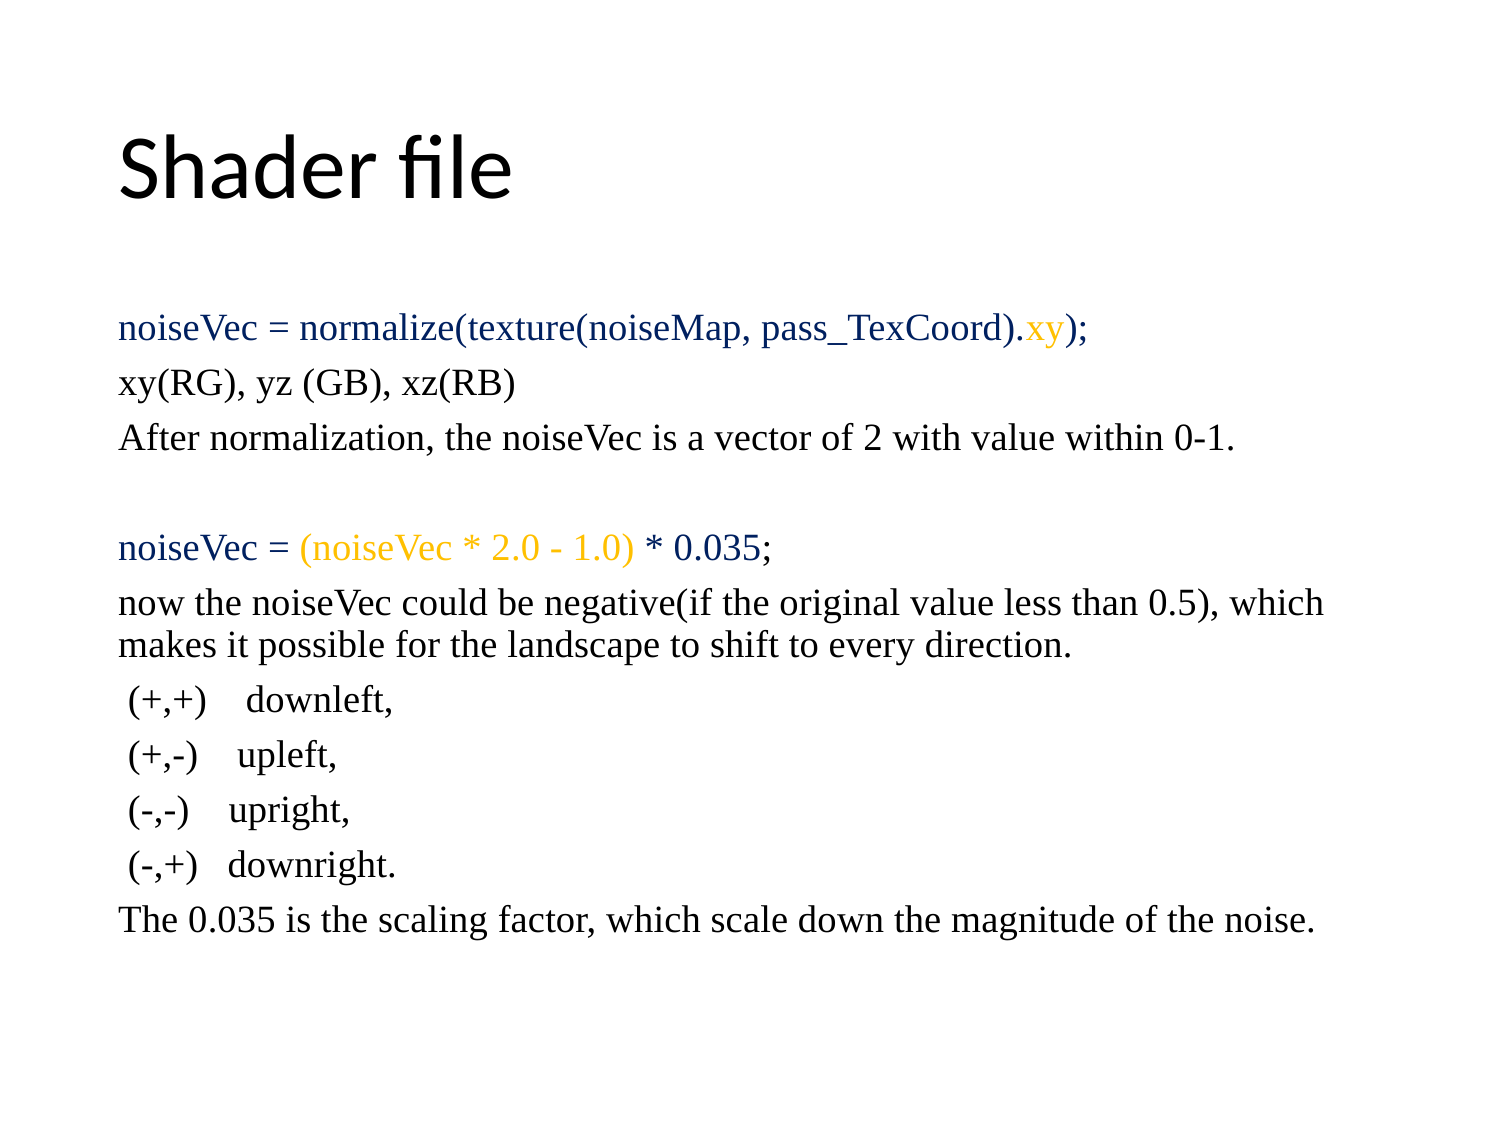

# Shader file
noiseVec = normalize(texture(noiseMap, pass_TexCoord).xy);
xy(RG), yz (GB), xz(RB)
After normalization, the noiseVec is a vector of 2 with value within 0-1.

noiseVec = (noiseVec * 2.0 - 1.0) * 0.035;
now the noiseVec could be negative(if the original value less than 0.5), which makes it possible for the landscape to shift to every direction.
 (+,+)    downleft,
 (+,-)    upleft,
 (-,-)    upright,
 (-,+)   downright.
The 0.035 is the scaling factor, which scale down the magnitude of the noise.